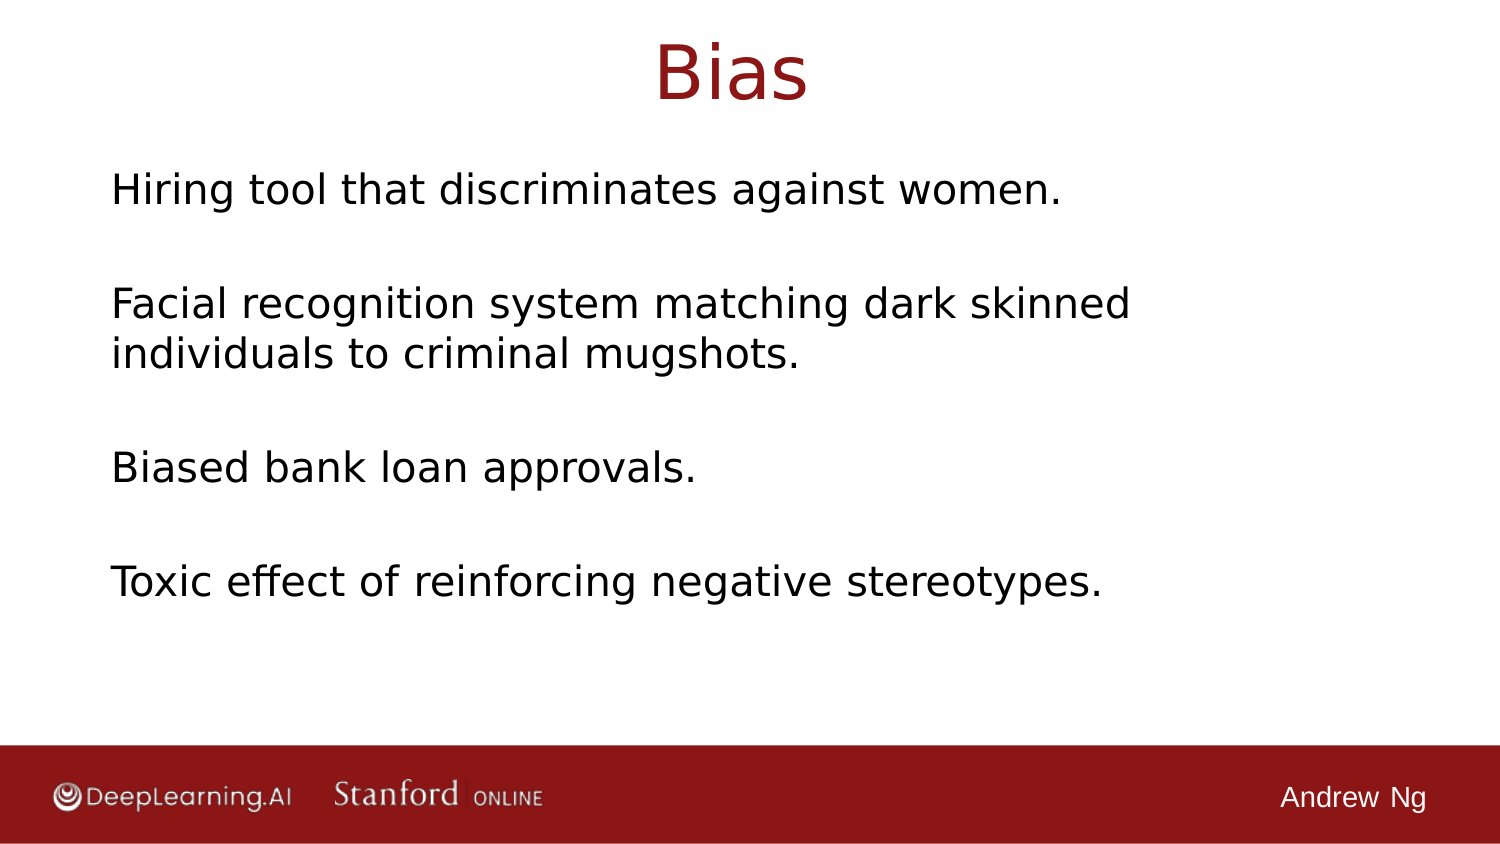

# Bias
Hiring tool that discriminates against women.

Facial recognition system matching dark skinned individuals to criminal mugshots.

Biased bank loan approvals.

Toxic effect of reinforcing negative stereotypes.
Andrew Ng